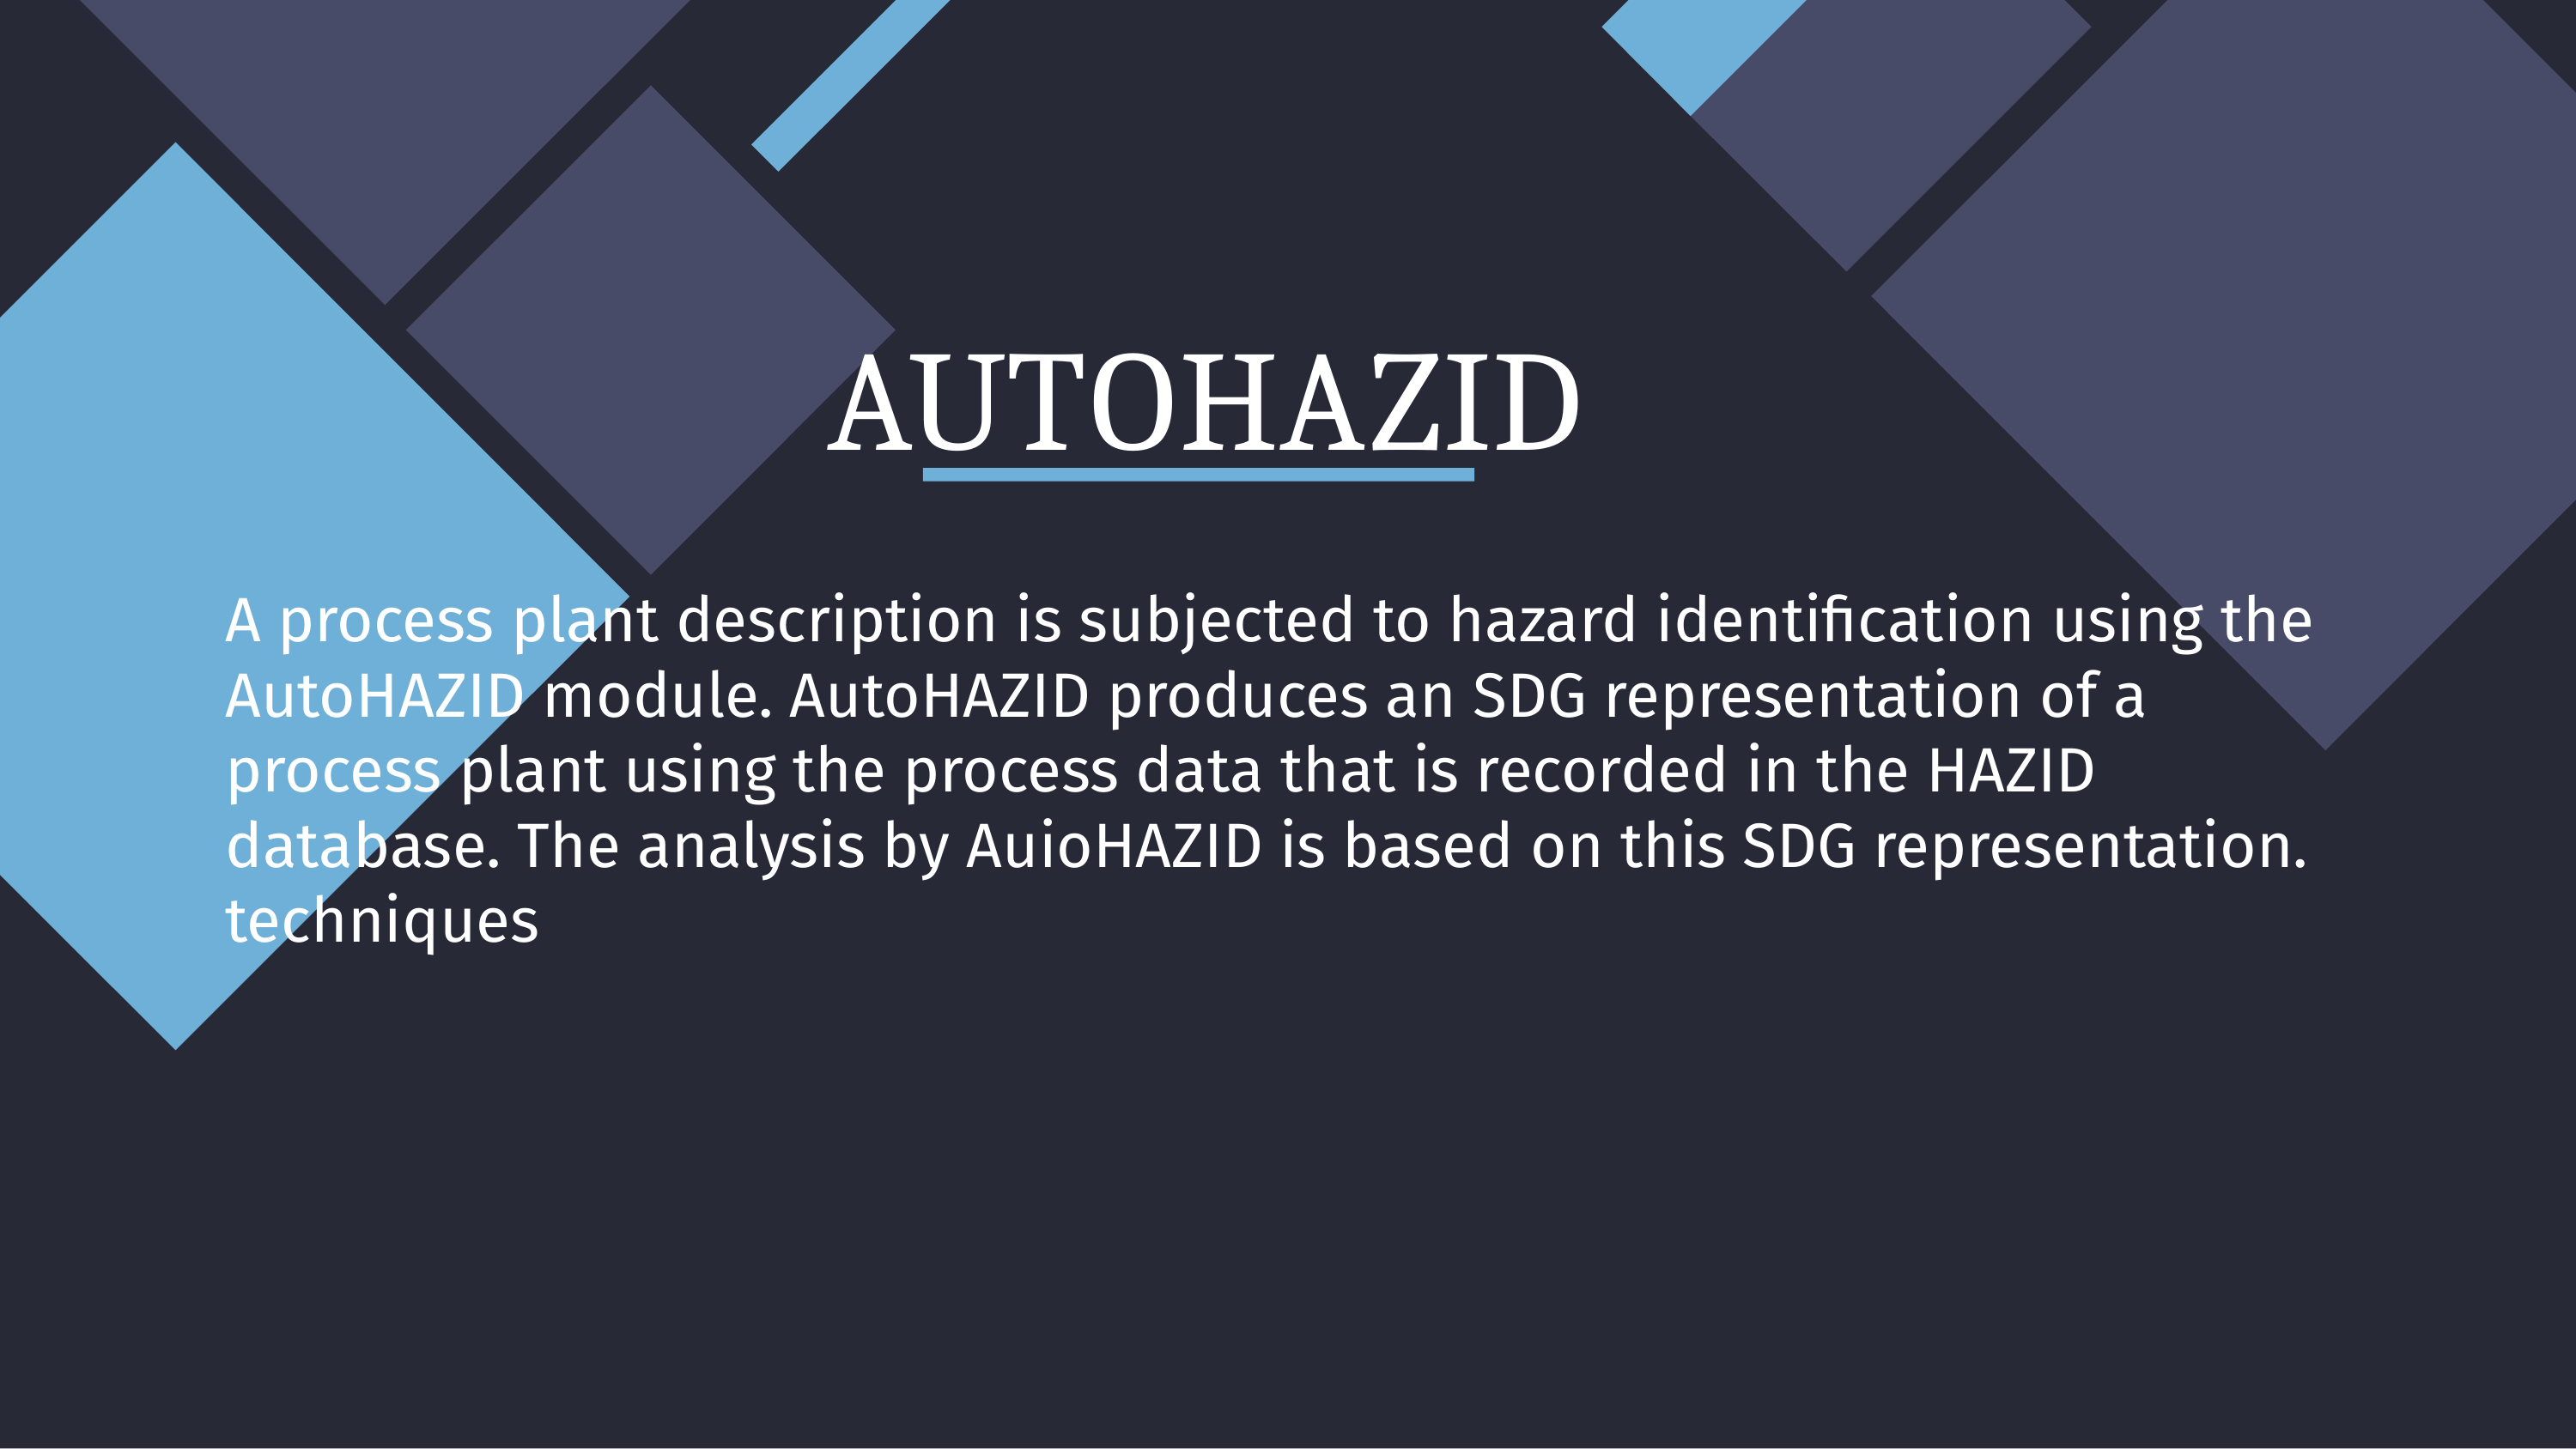

# AUTOHAZID

A process plant description is subjected to hazard identification using the AutoHAZID module. AutoHAZID produces an SDG representation of a process plant using the process data that is recorded in the HAZID database. The analysis by AuioHAZID is based on this SDG representation. techniques